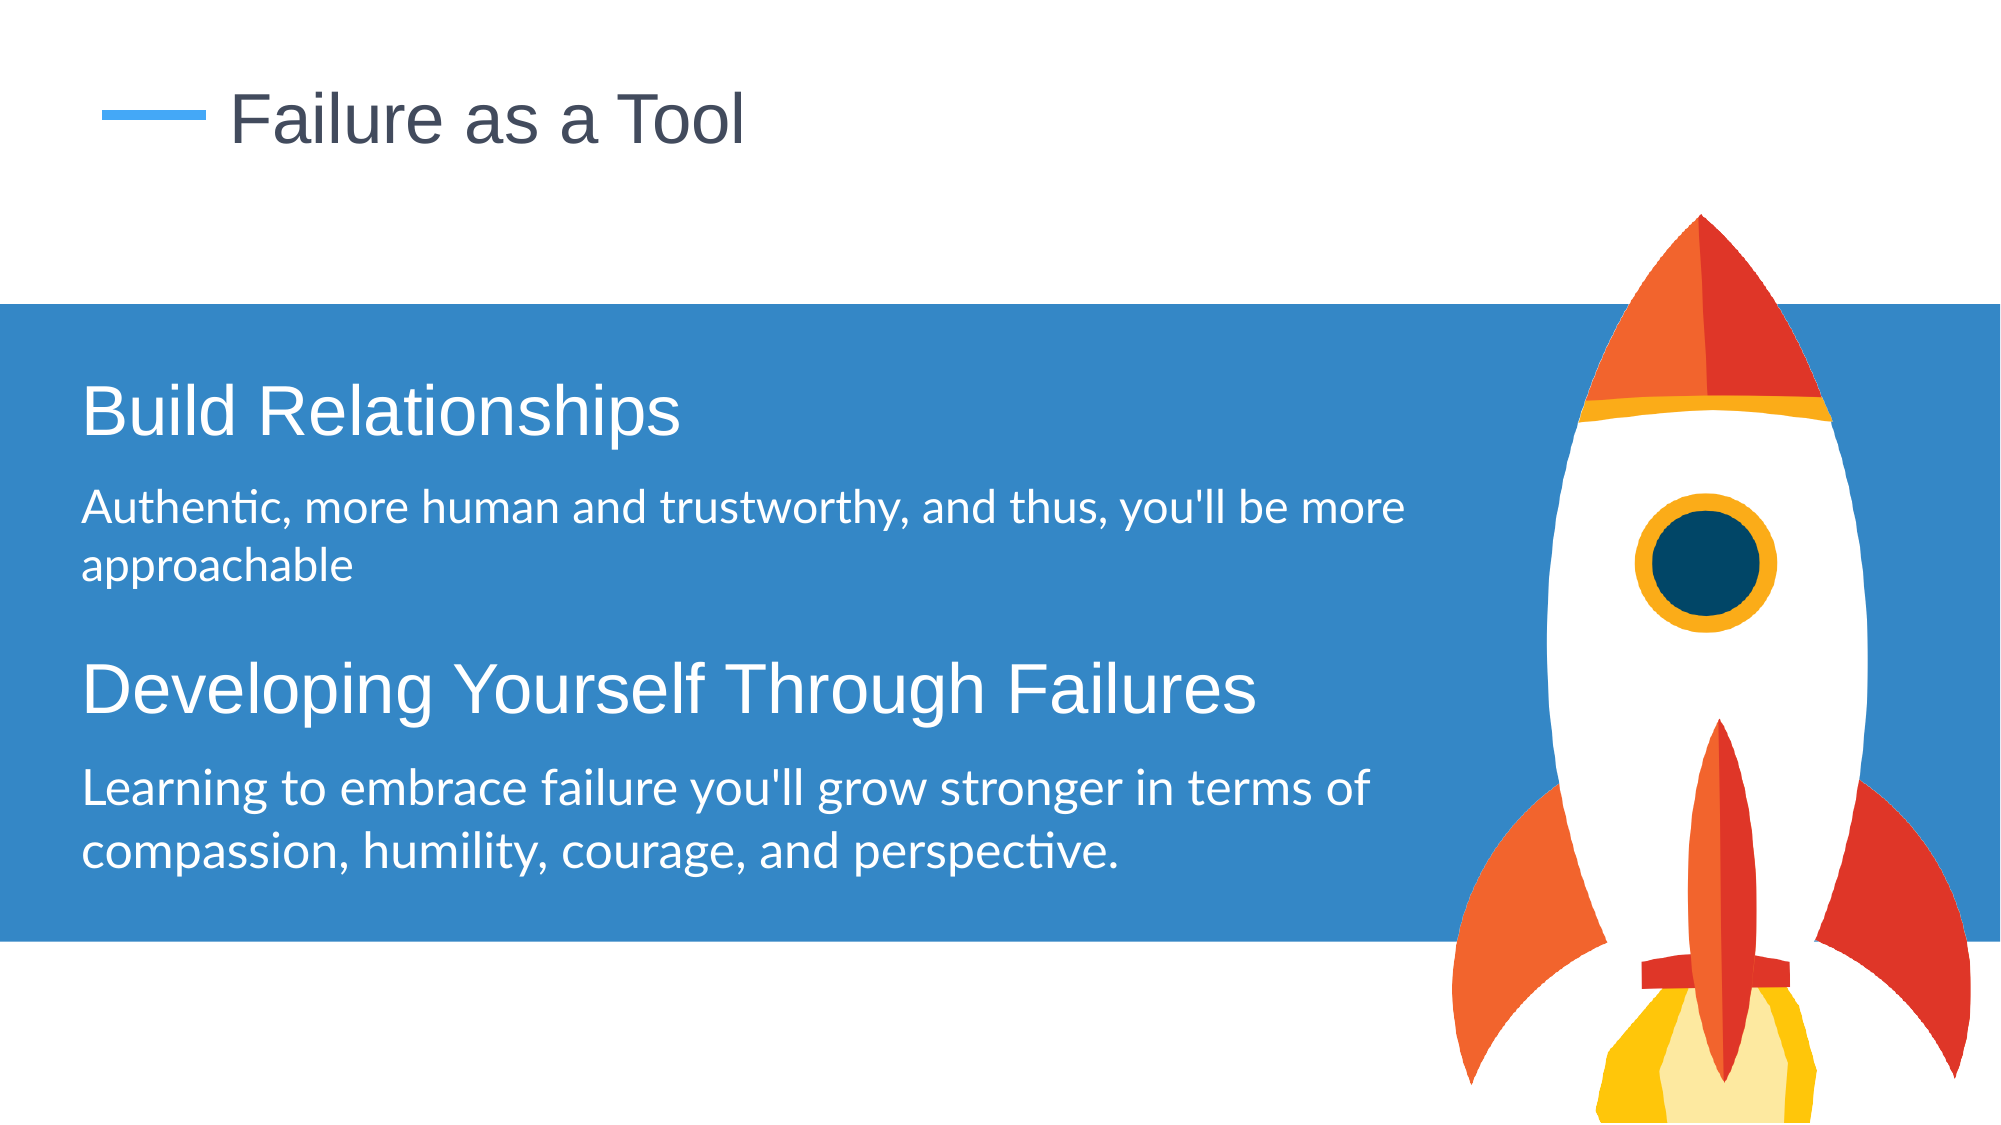

Failure as a Tool
Build Relationships
Authentic, more human and trustworthy, and thus, you'll be more
approachable
Developing Yourself Through Failures
Learning to embrace failure you'll grow stronger in terms of
compassion, humility, courage, and perspective.